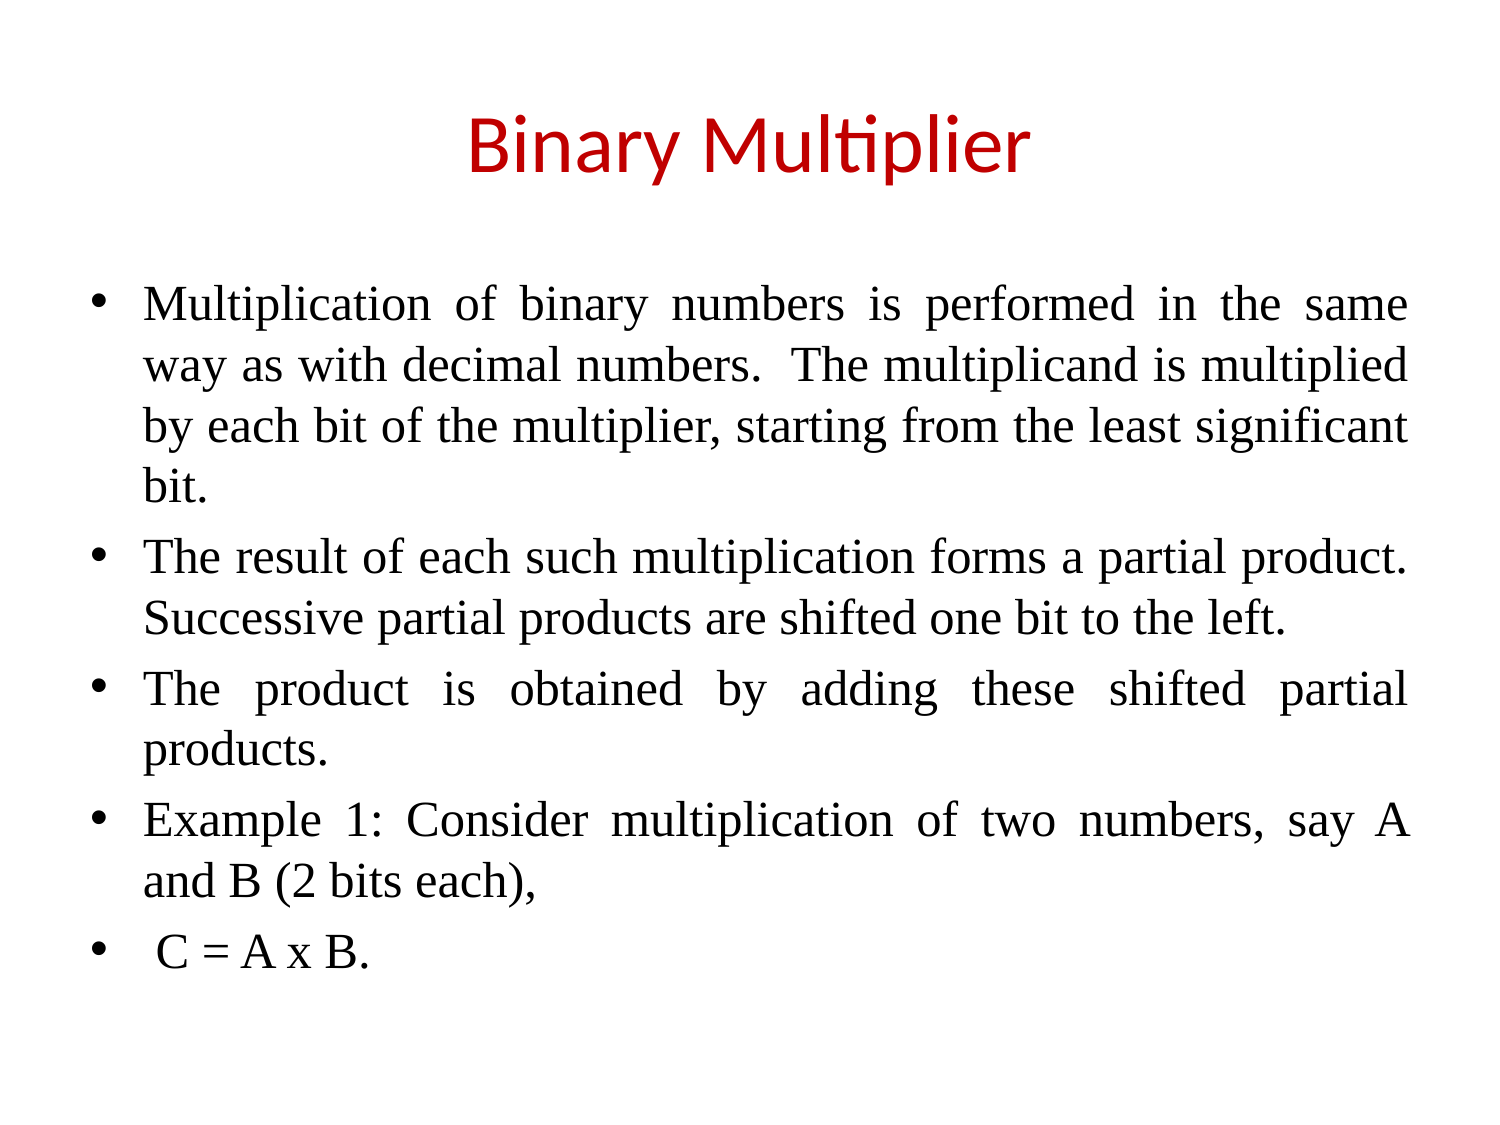

# Binary Multiplier
Multiplication of binary numbers is performed in the same way as with decimal numbers.  The multiplicand is multiplied by each bit of the multiplier, starting from the least significant bit.
The result of each such multiplication forms a partial product. Successive partial products are shifted one bit to the left.
The product is obtained by adding these shifted partial products.
Example 1: Consider multiplication of two numbers, say A and B (2 bits each),
 C = A x B.